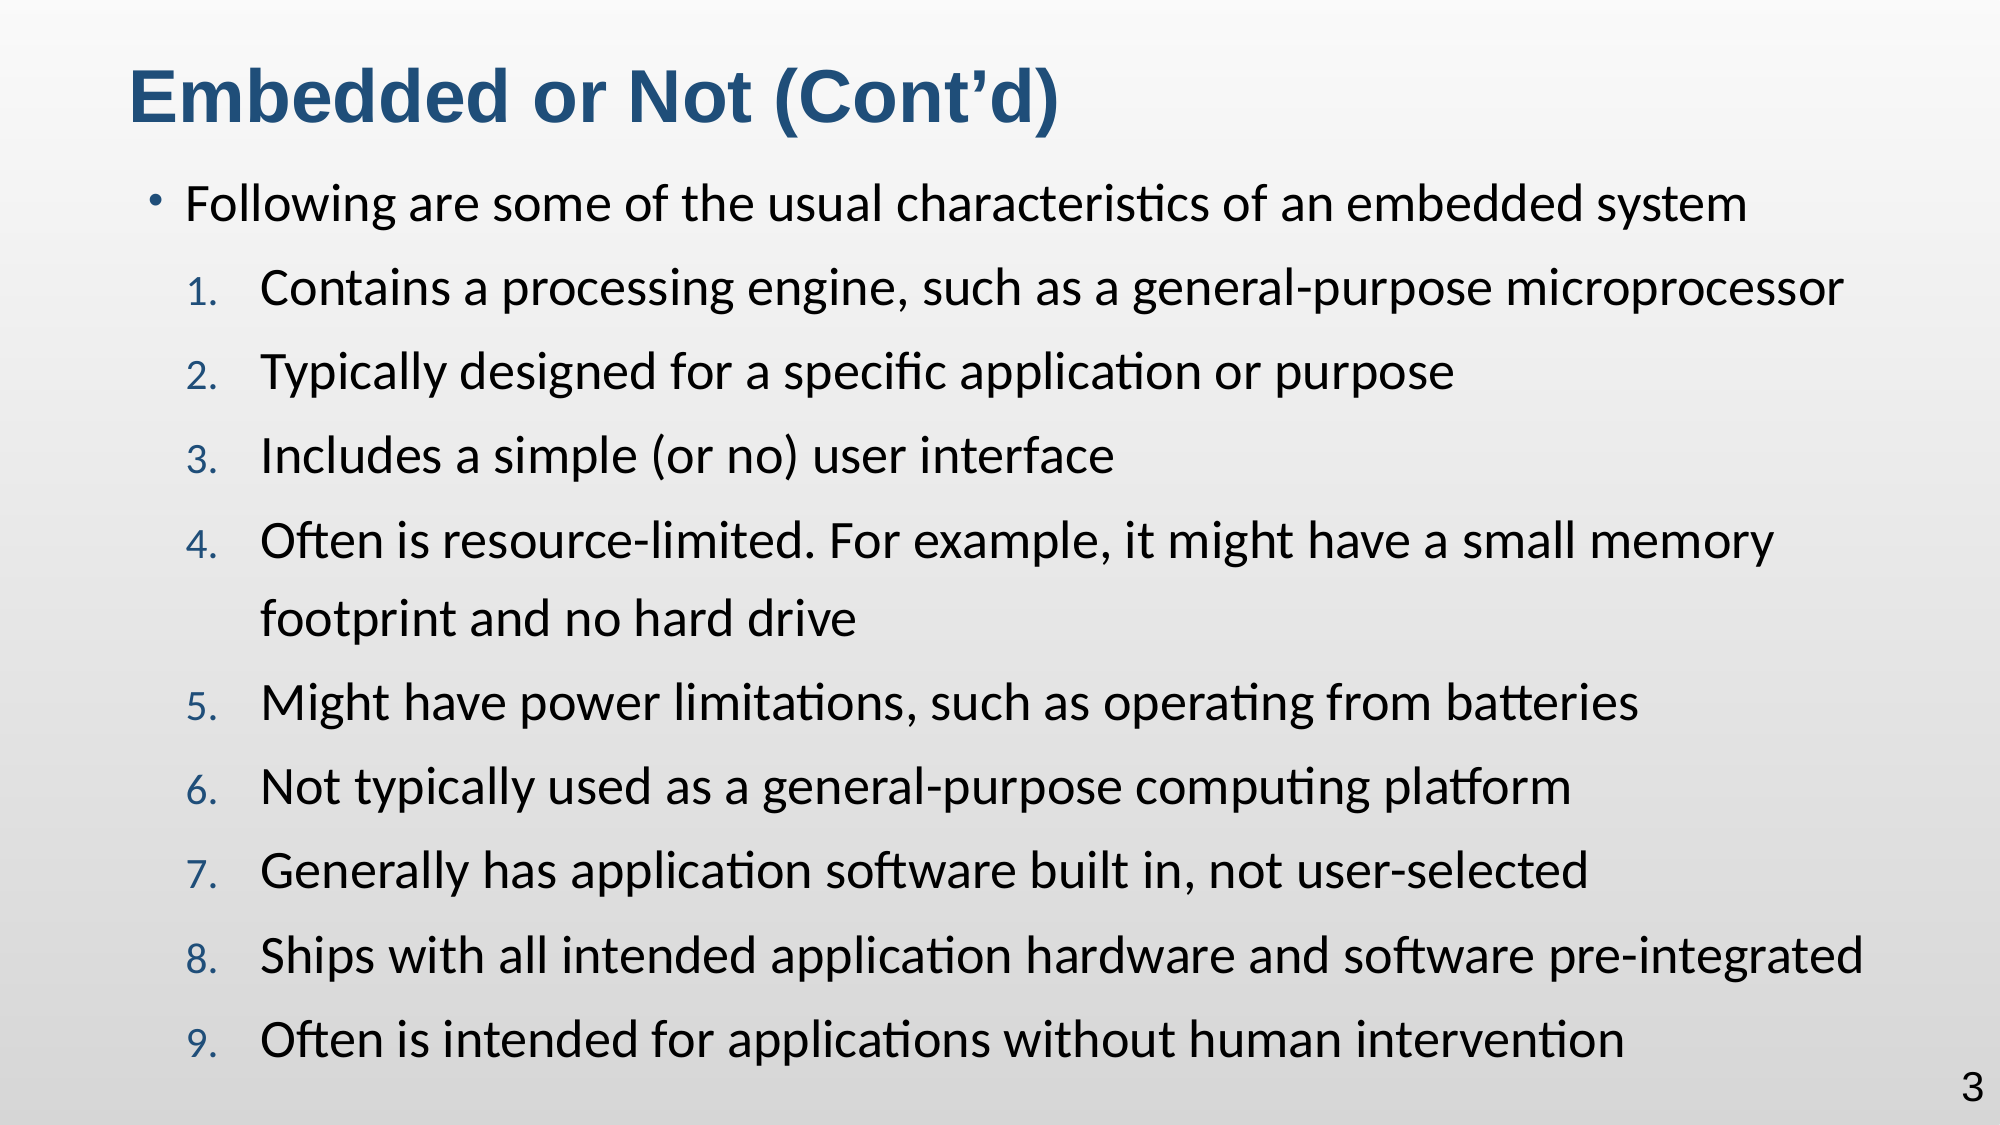

Embedded or Not (Cont’d)
Following are some of the usual characteristics of an embedded system
Contains a processing engine, such as a general-purpose microprocessor
Typically designed for a specific application or purpose
Includes a simple (or no) user interface
Often is resource-limited. For example, it might have a small memory footprint and no hard drive
Might have power limitations, such as operating from batteries
Not typically used as a general-purpose computing platform
Generally has application software built in, not user-selected
Ships with all intended application hardware and software pre-integrated
Often is intended for applications without human intervention

3